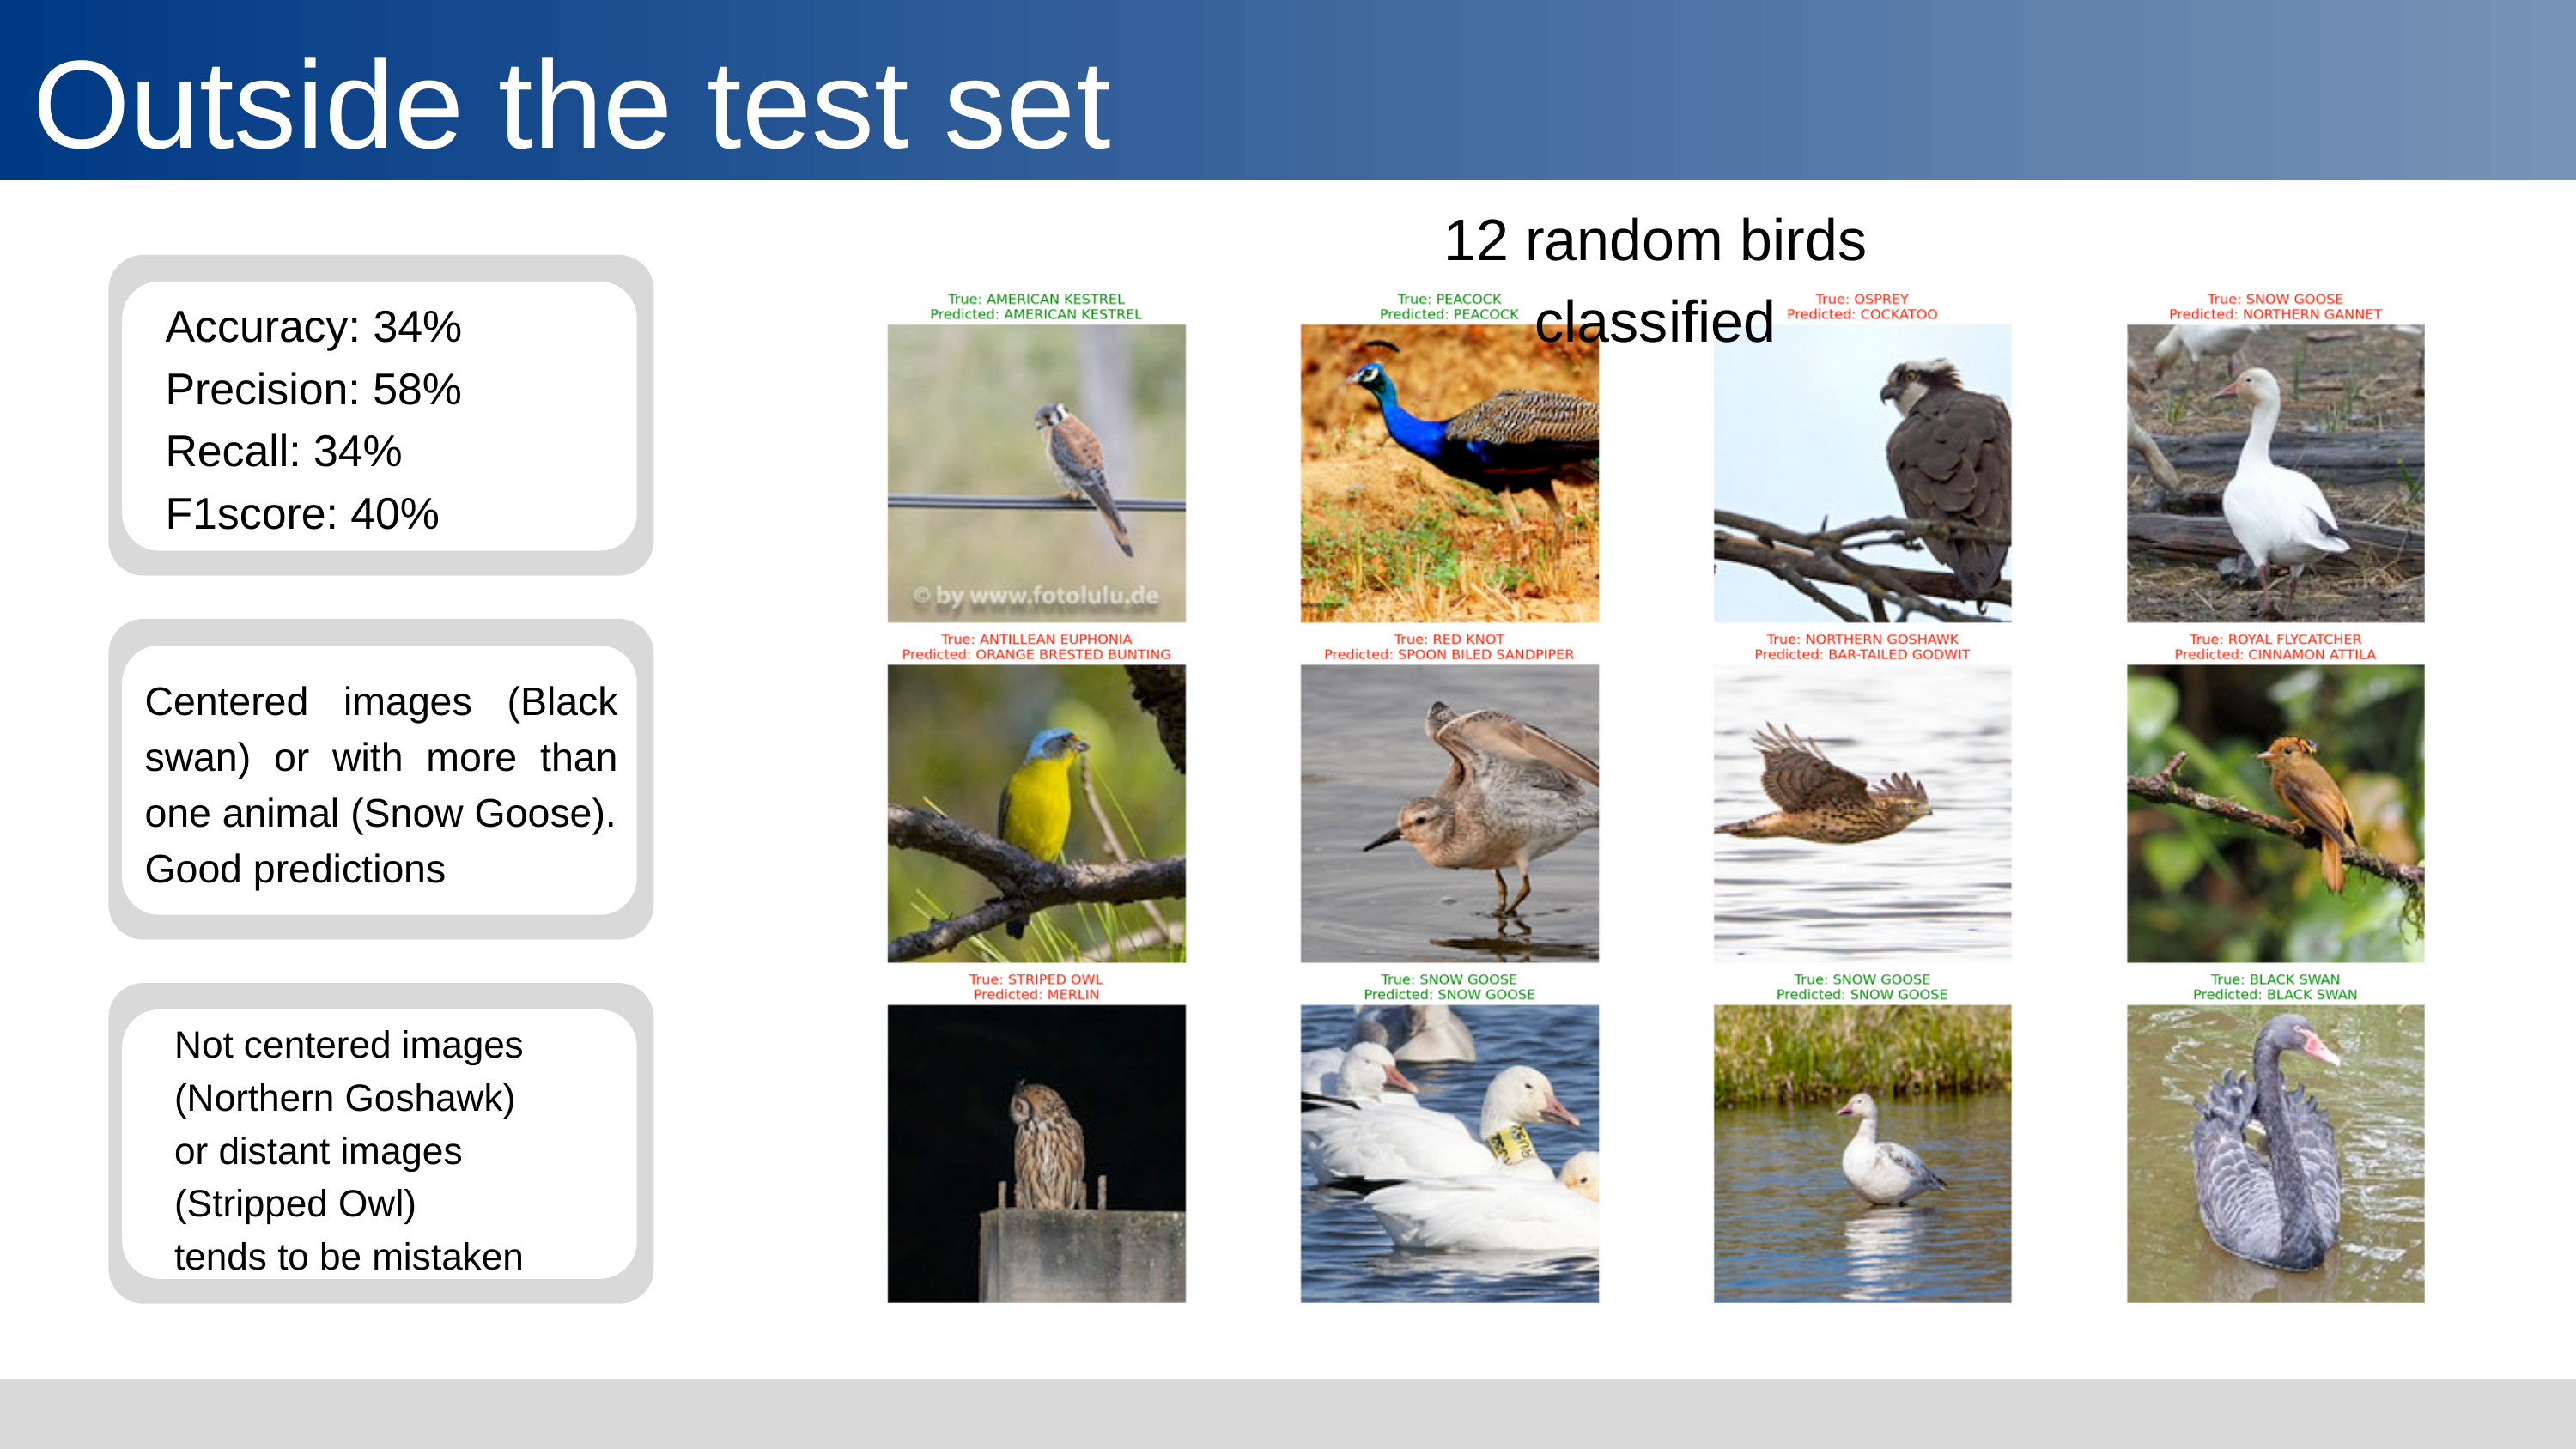

Outside the test set
12 random birds classified

Accuracy: 34%
Precision: 58%
Recall: 34%
F1score: 40%

Centered images (Black swan) or with more than one animal (Snow Goose).
Good predictions

Not centered images
(Northern Goshawk)
or distant images
(Stripped Owl)
tends to be mistaken